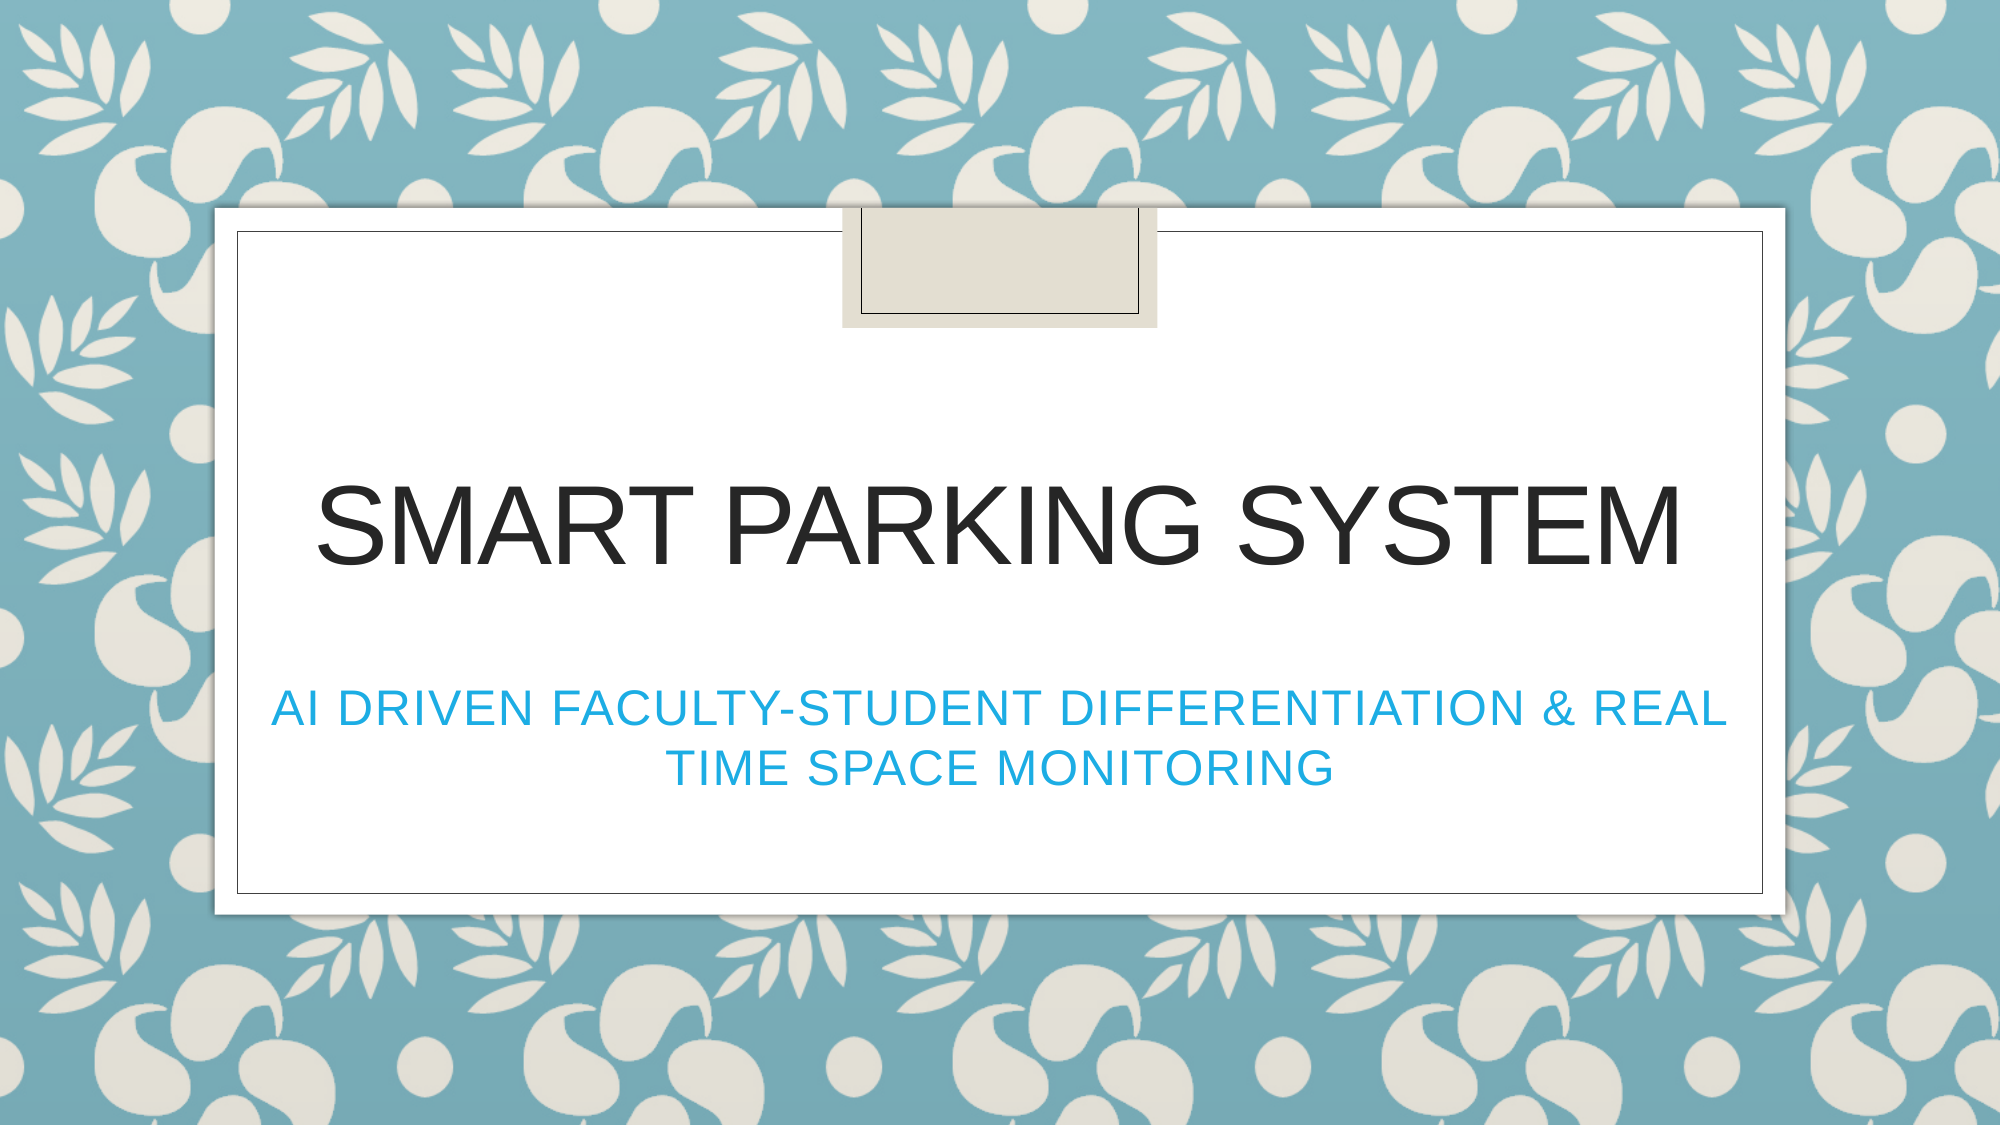

# Smart parking system
AI DRIVEN FACULTY-STUDENT DIFFERENTIATION & REAL TIME SPACE MONITORING